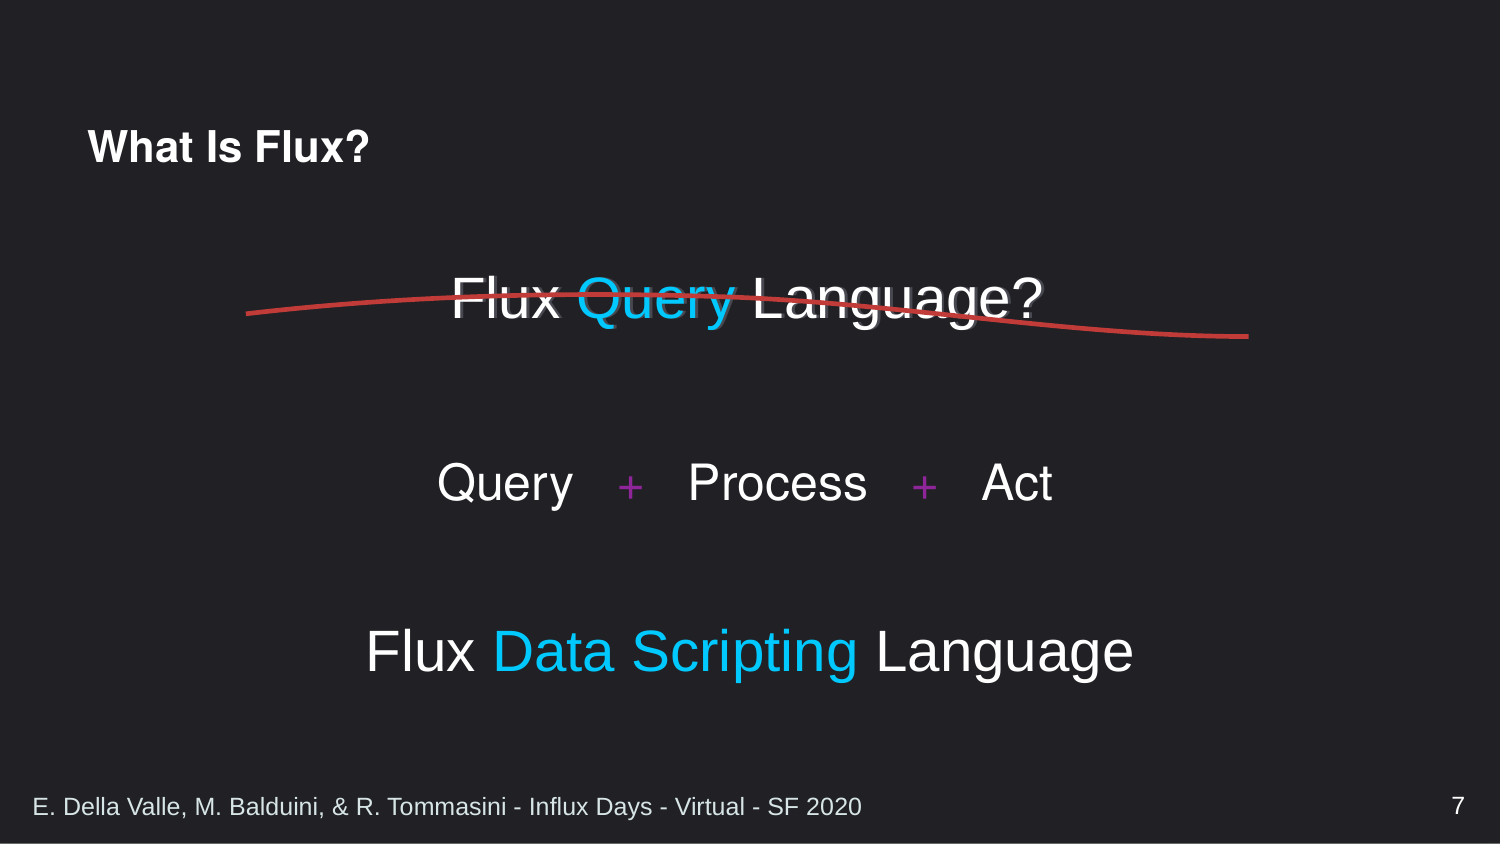

# What Is Flux?
Flux Query Language?
Flux Query Language?

Query   +   Process   +   Act
Flux Data Scripting Language
7
E. Della Valle, M. Balduini, & R. Tommasini - Influx Days - Virtual - SF 2020